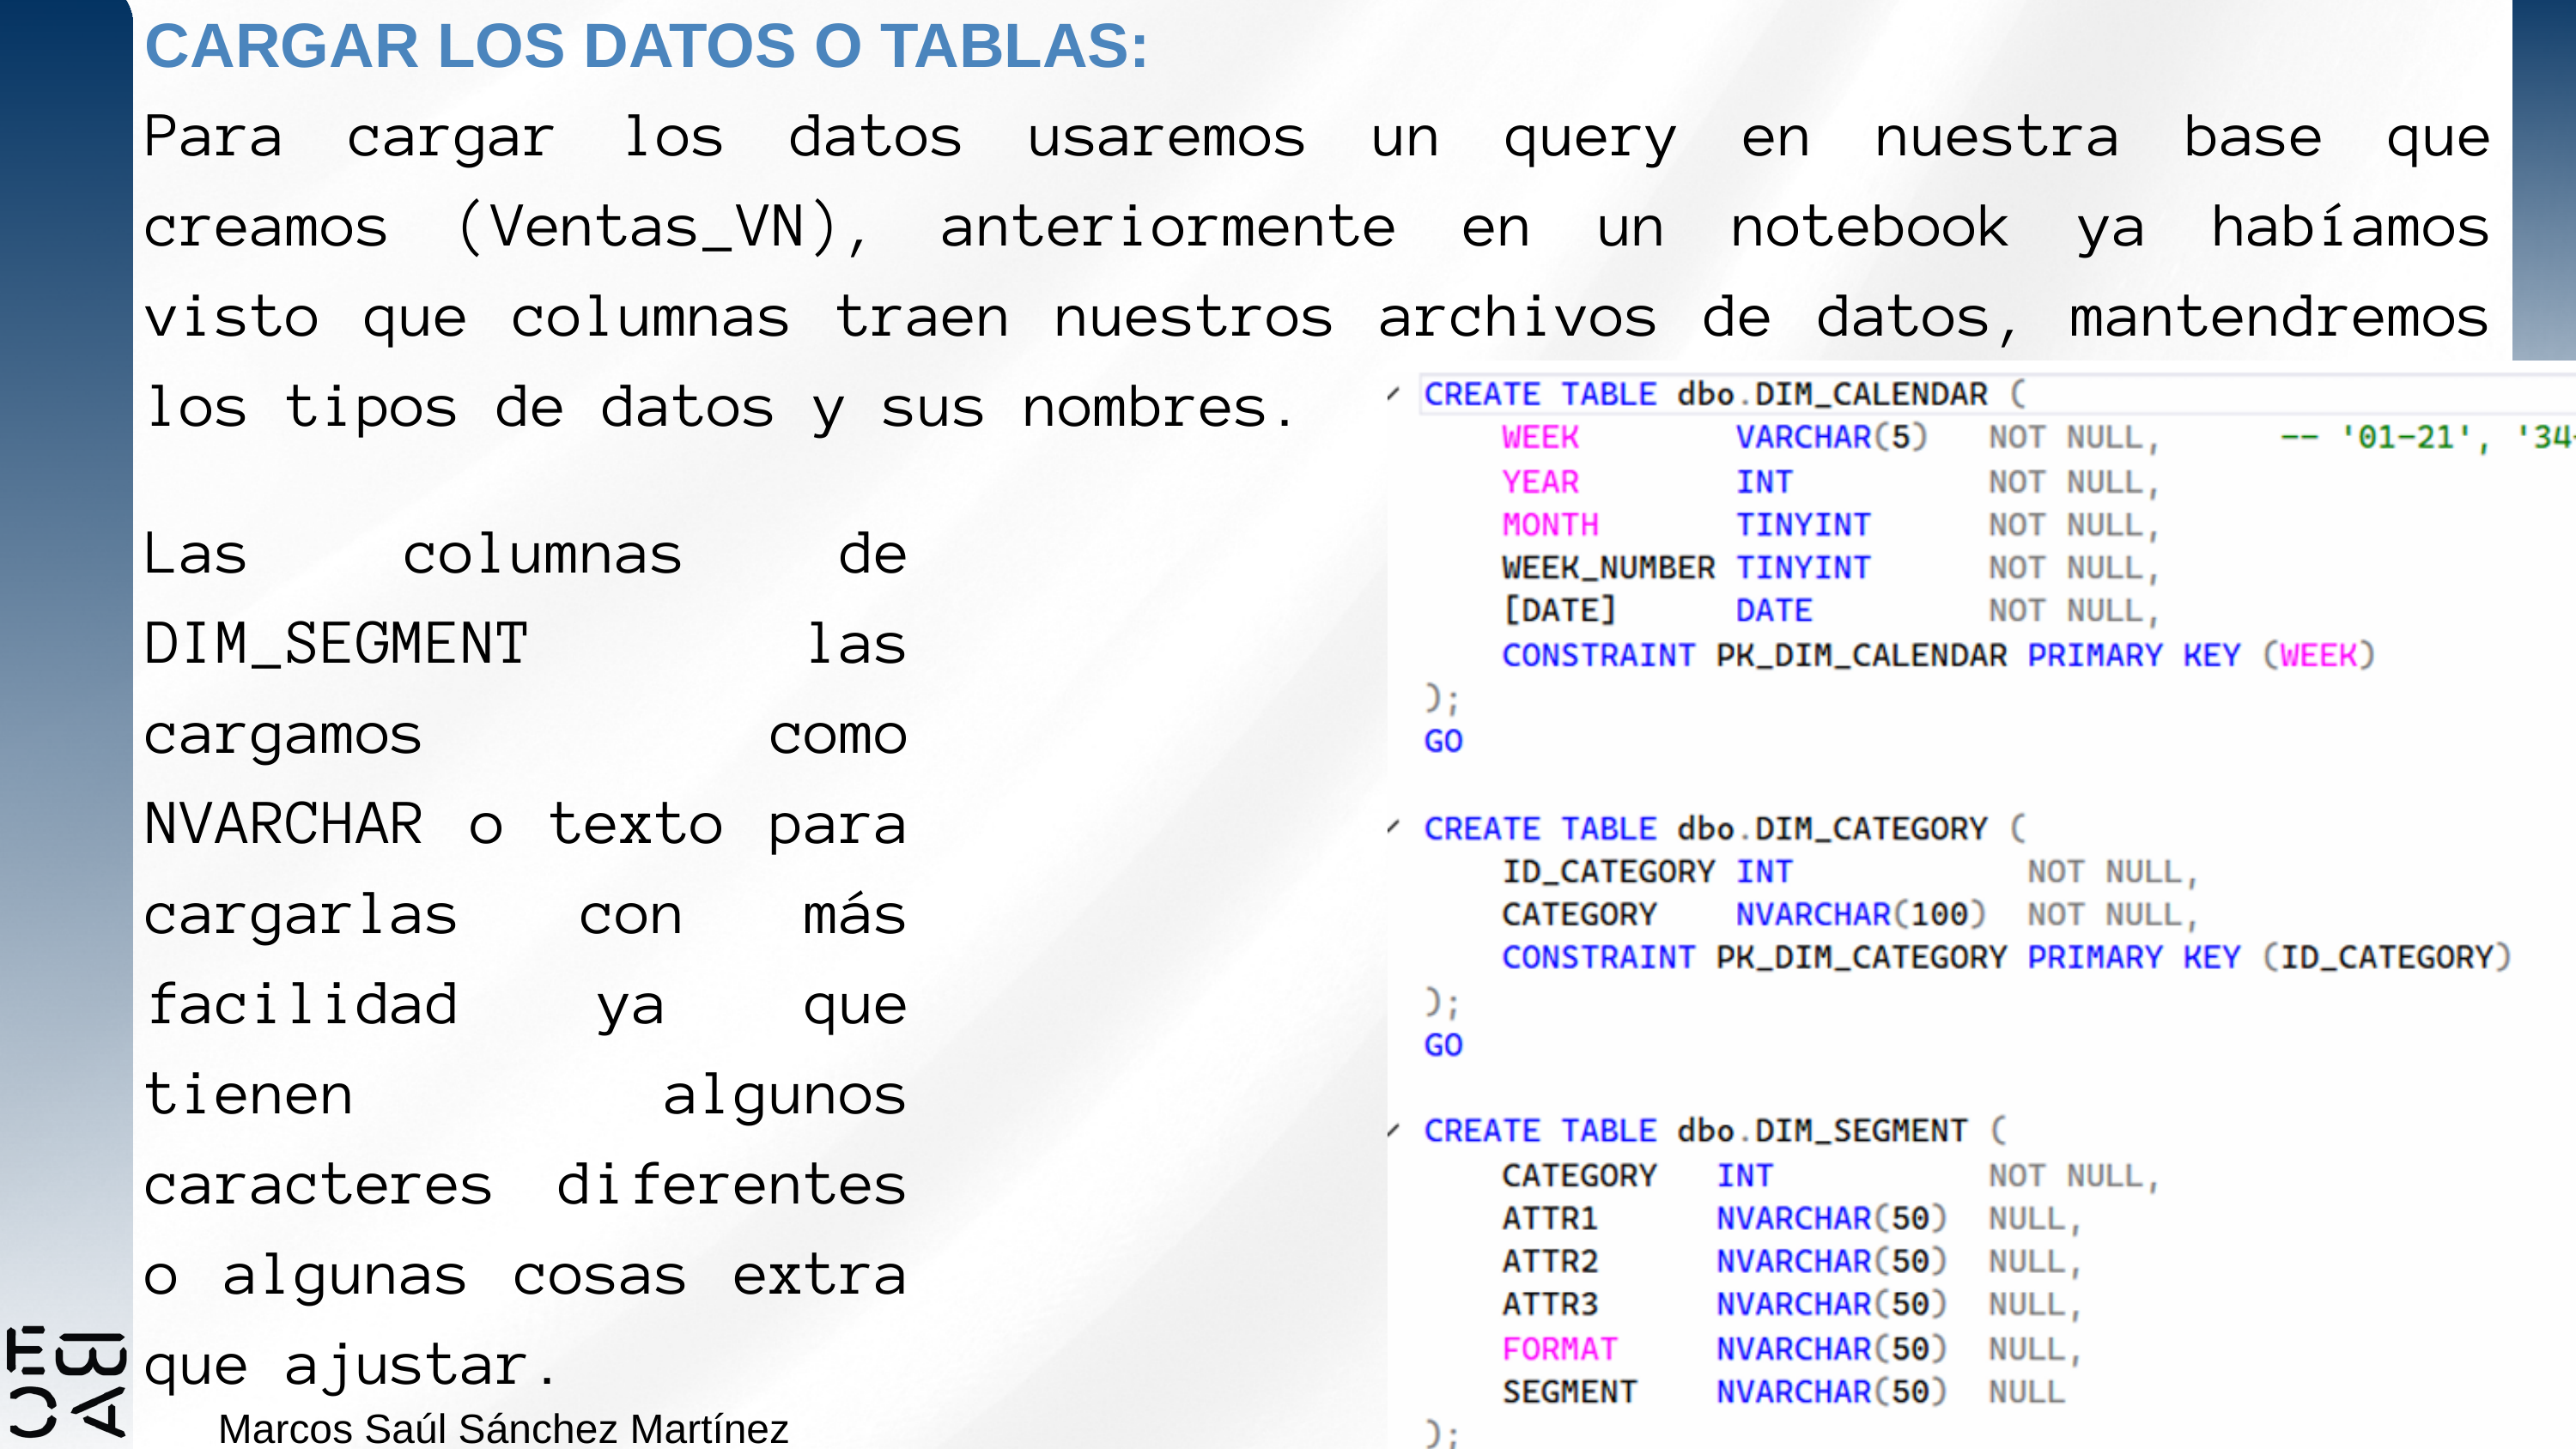

CARGAR LOS DATOS O TABLAS:
Para cargar los datos usaremos un query en nuestra base que creamos (Ventas_VN), anteriormente en un notebook ya habíamos visto que columnas traen nuestros archivos de datos, mantendremos los tipos de datos y sus nombres.

Las columnas de DIM_SEGMENT las cargamos como NVARCHAR o texto para cargarlas con más facilidad ya que tienen algunos caracteres diferentes o algunas cosas extra que ajustar.

Marcos Saúl Sánchez Martínez